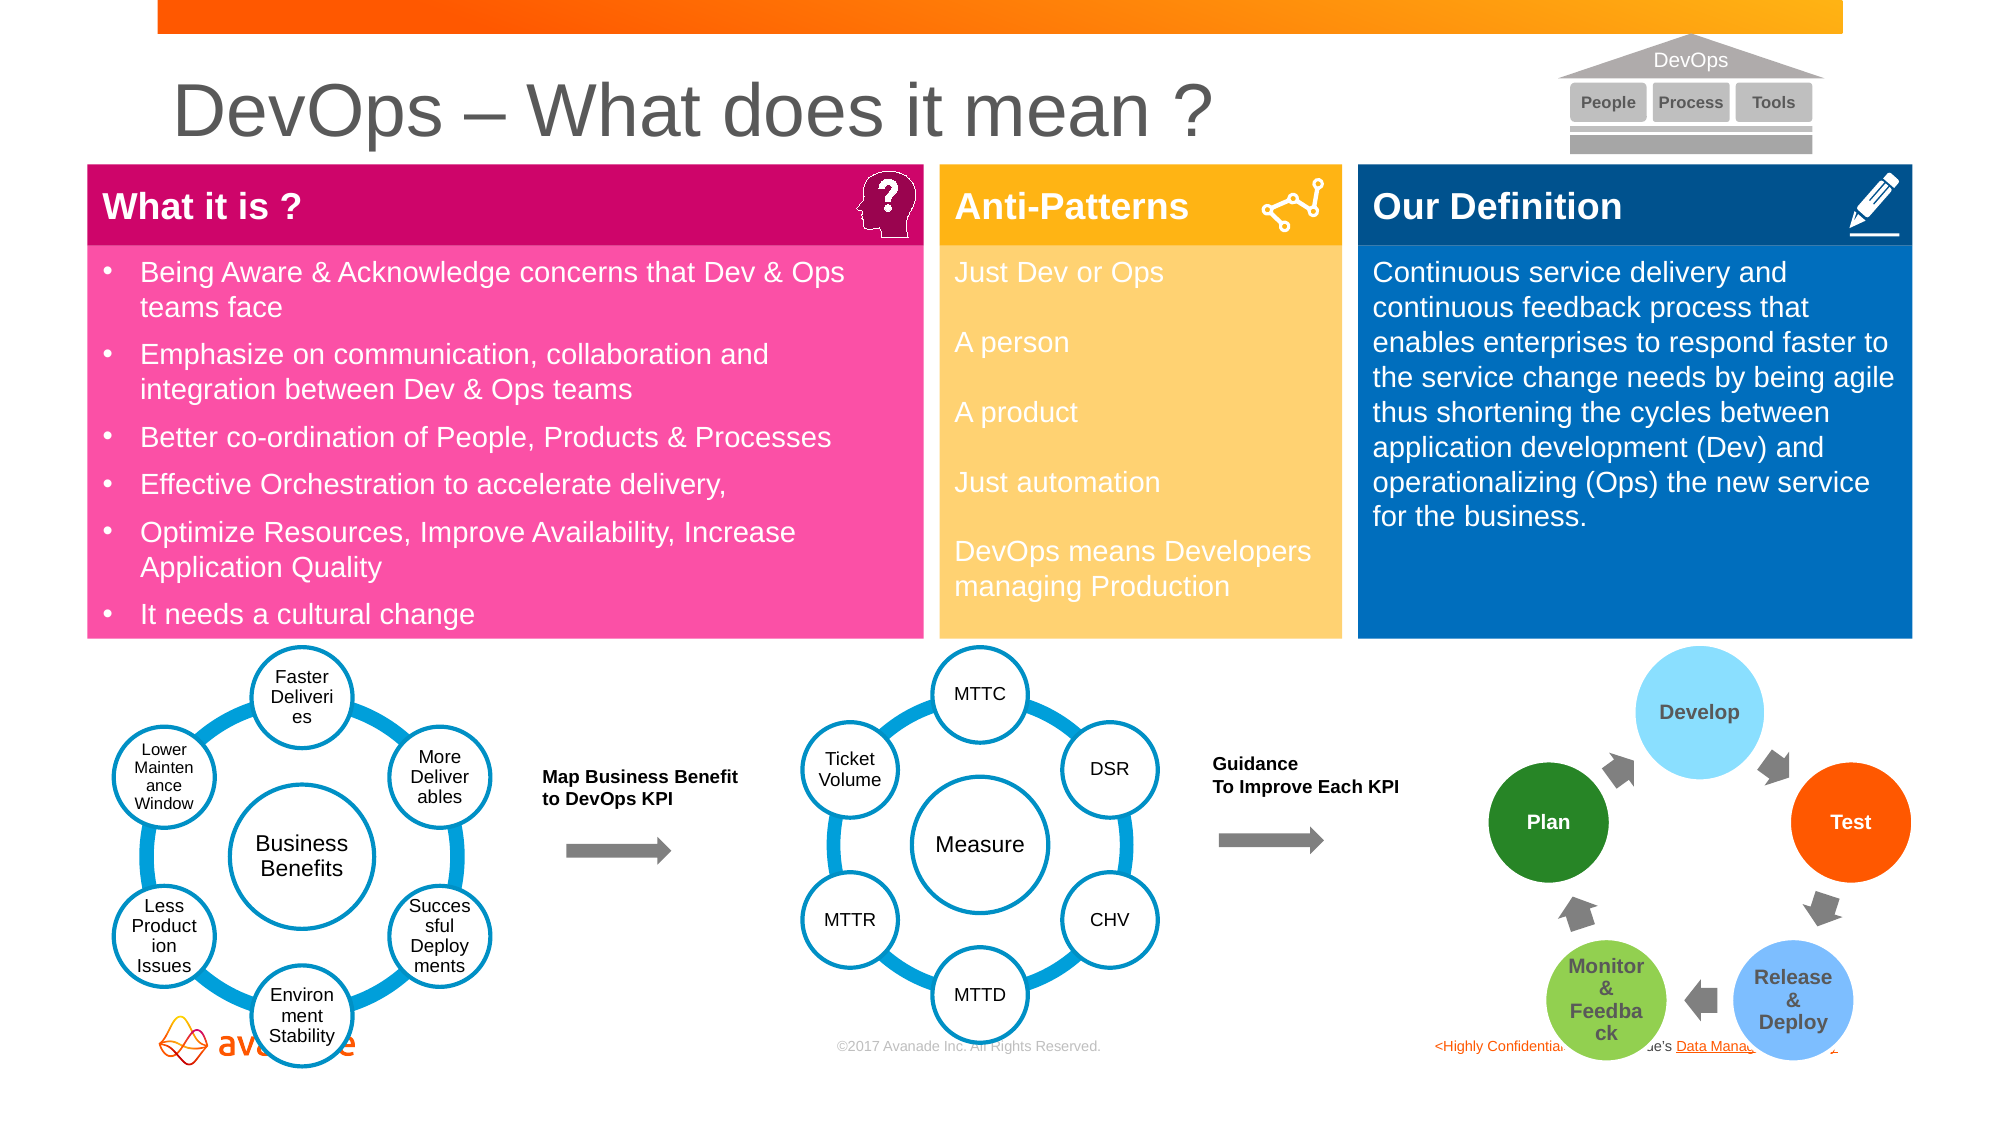

DevOps
People
Process
Tools

# DevOps – What does it mean ?
What it is ?

Anti-Patterns
Our Definition

Being Aware & Acknowledge concerns that Dev & Ops teams face
Emphasize on communication, collaboration and integration between Dev & Ops teams
Better co-ordination of People, Products & Processes
Effective Orchestration to accelerate delivery,
Optimize Resources, Improve Availability, Increase Application Quality
It needs a cultural change
Just Dev or Ops

A person

A product

Just automation

DevOps means Developers managing Production
Continuous service delivery and continuous feedback process that enables enterprises to respond faster to the service change needs by being agile thus shortening the cycles between application development (Dev) and operationalizing (Ops) the new service for the business.
Business Benefits
Faster Deliveries
More Deliverables
Successful Deployments
Environment Stability
Less Production Issues
Lower Maintenance Window
Measure
MTTC
DSR
CHV
MTTD
MTTR
Ticket Volume
Develop

Test

Release & Deploy

Monitor & Feedback

Plan

Guidance
To Improve Each KPI
Map Business Benefit
to DevOps KPI